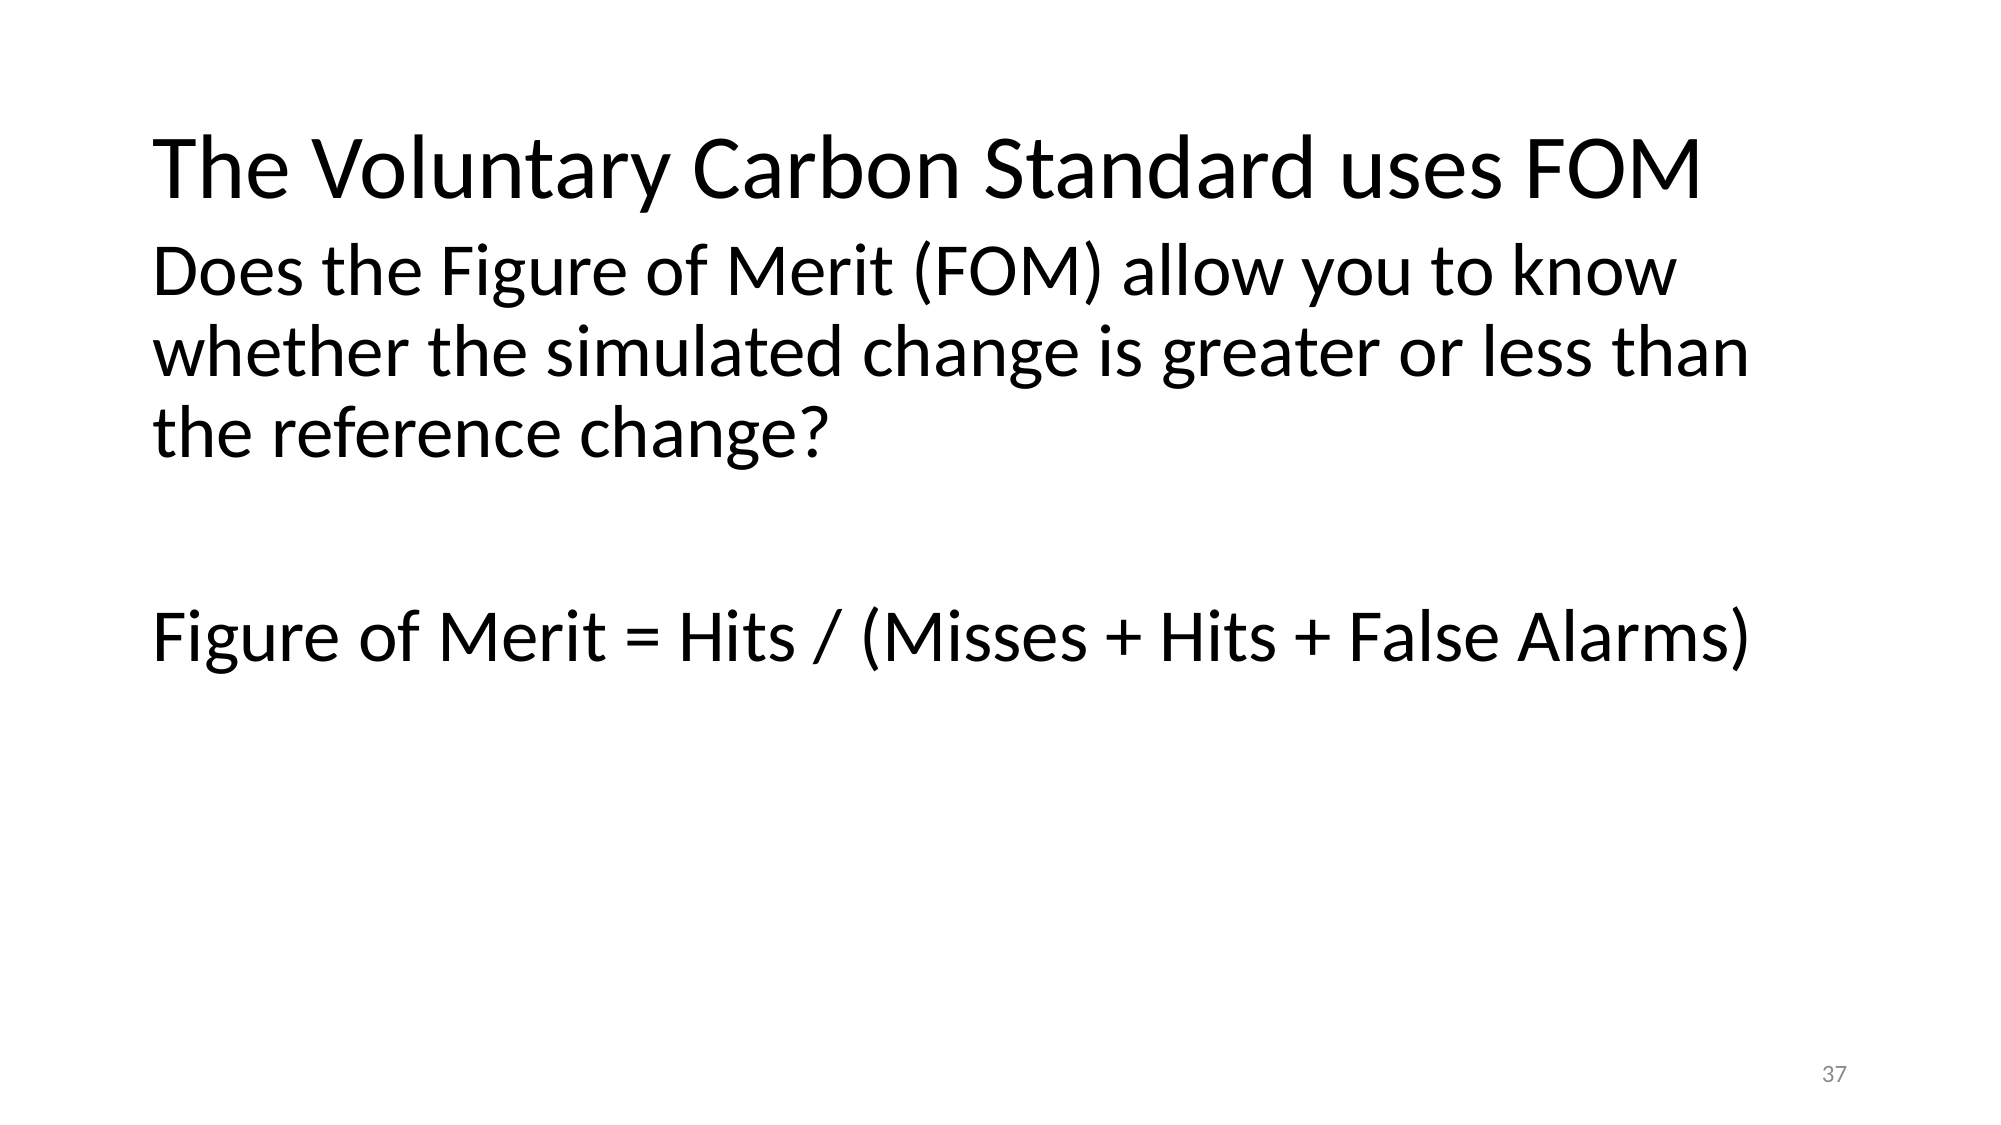

# The Voluntary Carbon Standard uses FOM
Does the Figure of Merit (FOM) allow you to know whether the simulated change is greater or less than the reference change?

Figure of Merit = Hits / (Misses + Hits + False Alarms)
37